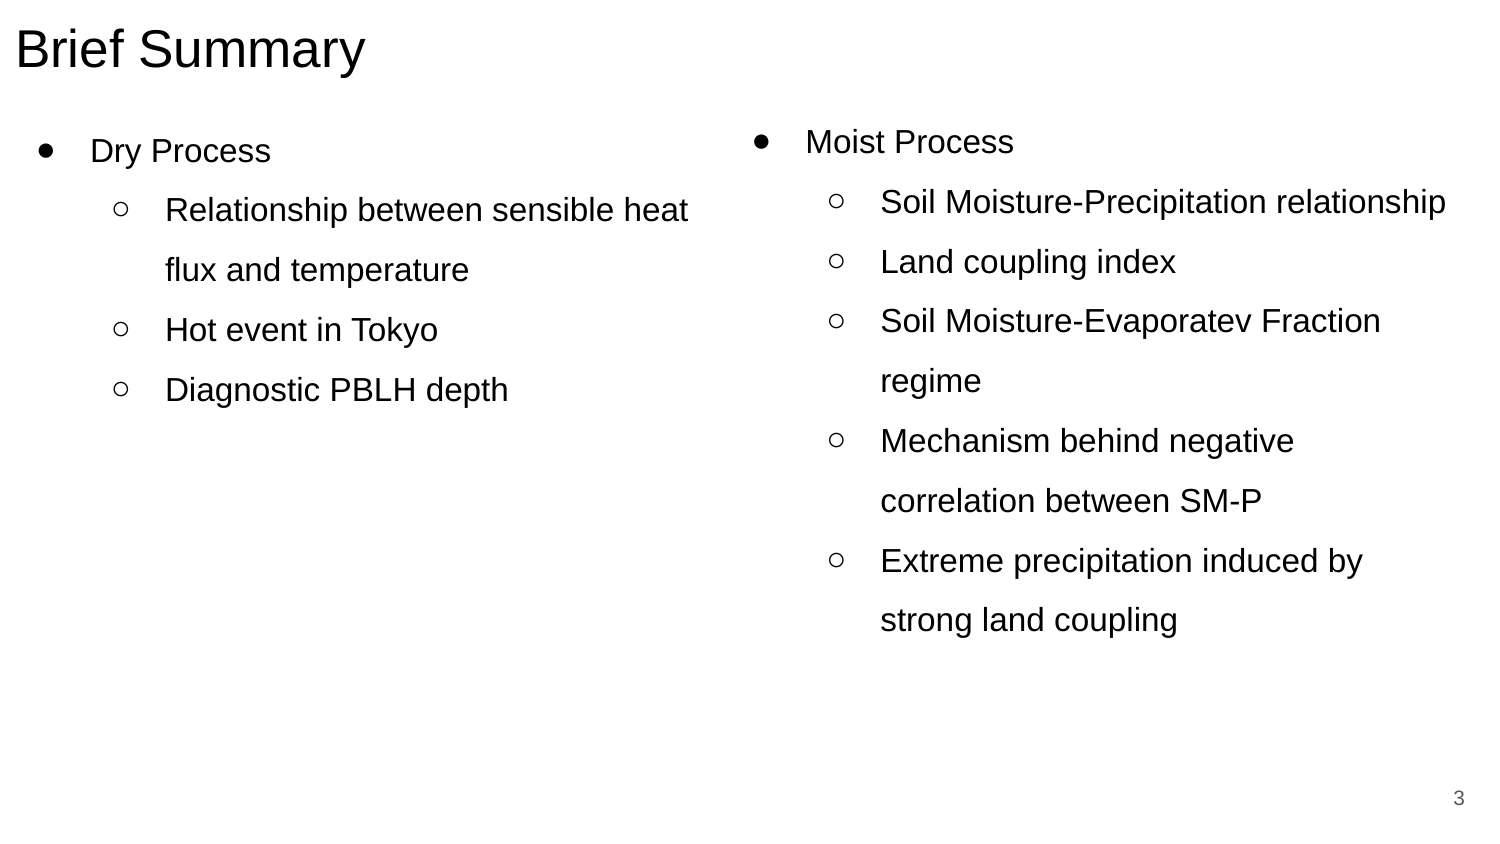

# Brief Summary
Moist Process
Soil Moisture-Precipitation relationship
Land coupling index
Soil Moisture-Evaporatev Fraction regime
Mechanism behind negative correlation between SM-P
Extreme precipitation induced by strong land coupling
Dry Process
Relationship between sensible heat flux and temperature
Hot event in Tokyo
Diagnostic PBLH depth
3